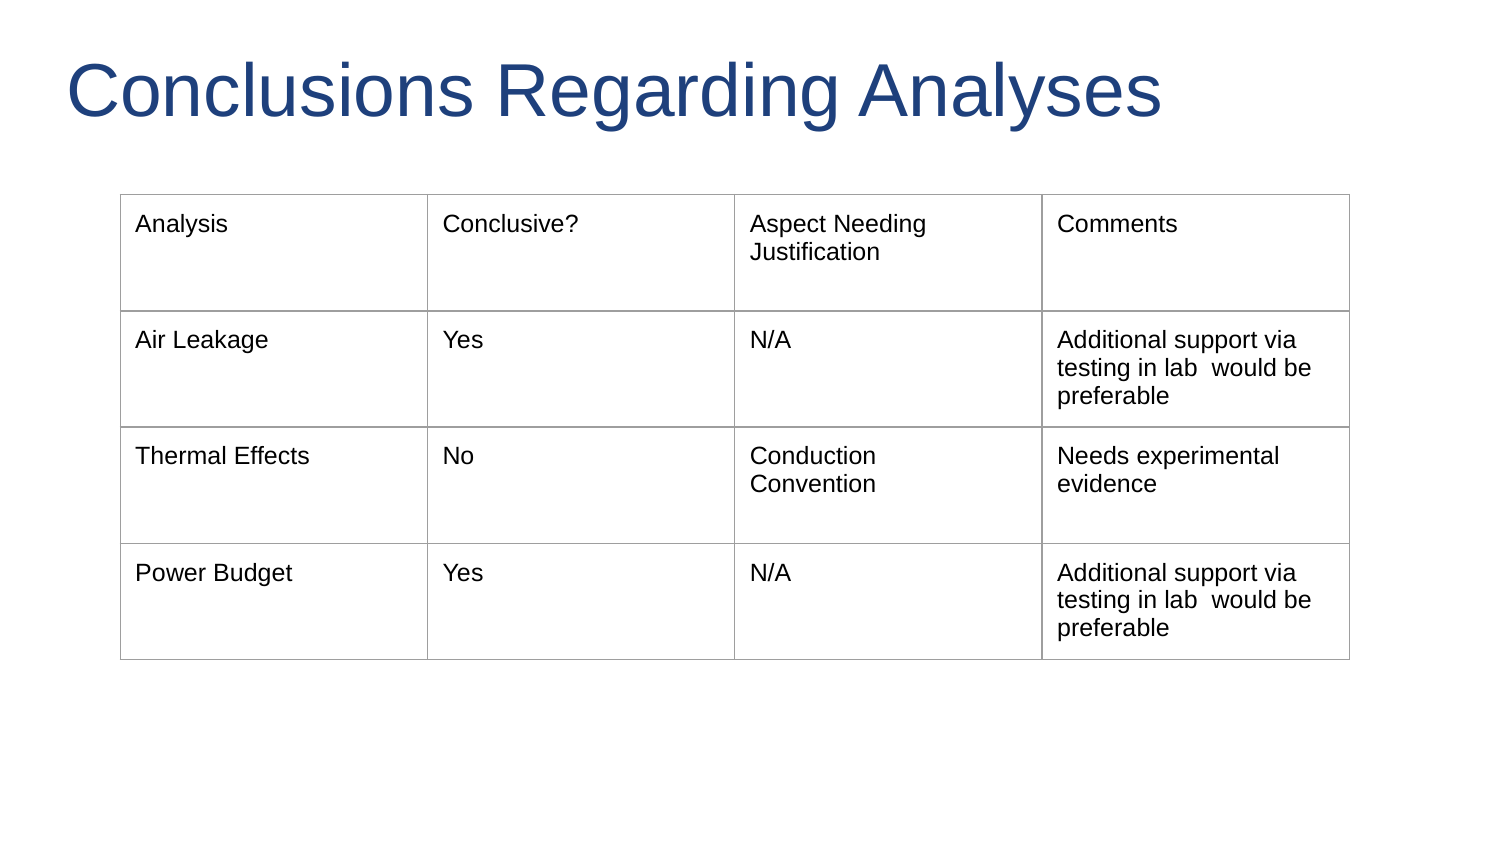

# Conclusions Regarding Analyses

| Analysis | Conclusive? | Aspect Needing Justification | Comments |
| --- | --- | --- | --- |
| Air Leakage | Yes | N/A | Additional support via testing in lab would be preferable |
| Thermal Effects | No | Conduction Convention | Needs experimental evidence |
| Power Budget | Yes | N/A | Additional support via testing in lab would be preferable |